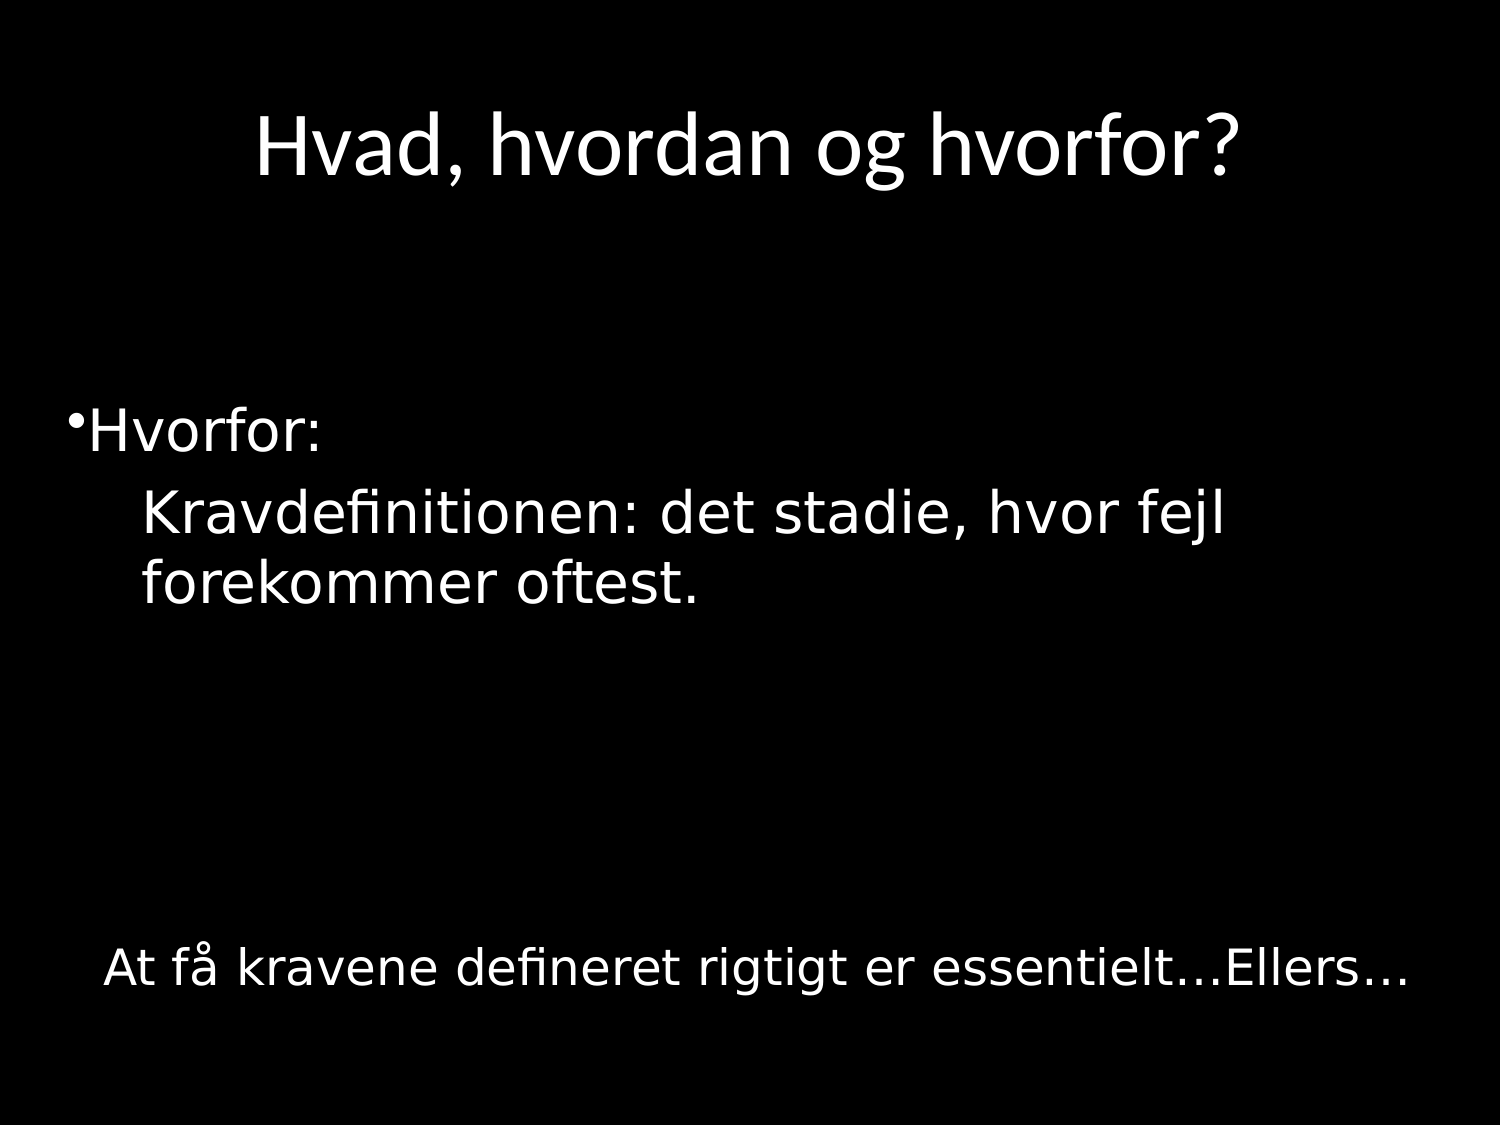

# Hvad, hvordan og hvorfor?

Hvorfor:
Kravdefinitionen: det stadie, hvor fejl forekommer oftest.

At få kravene defineret rigtigt er essentielt…Ellers…